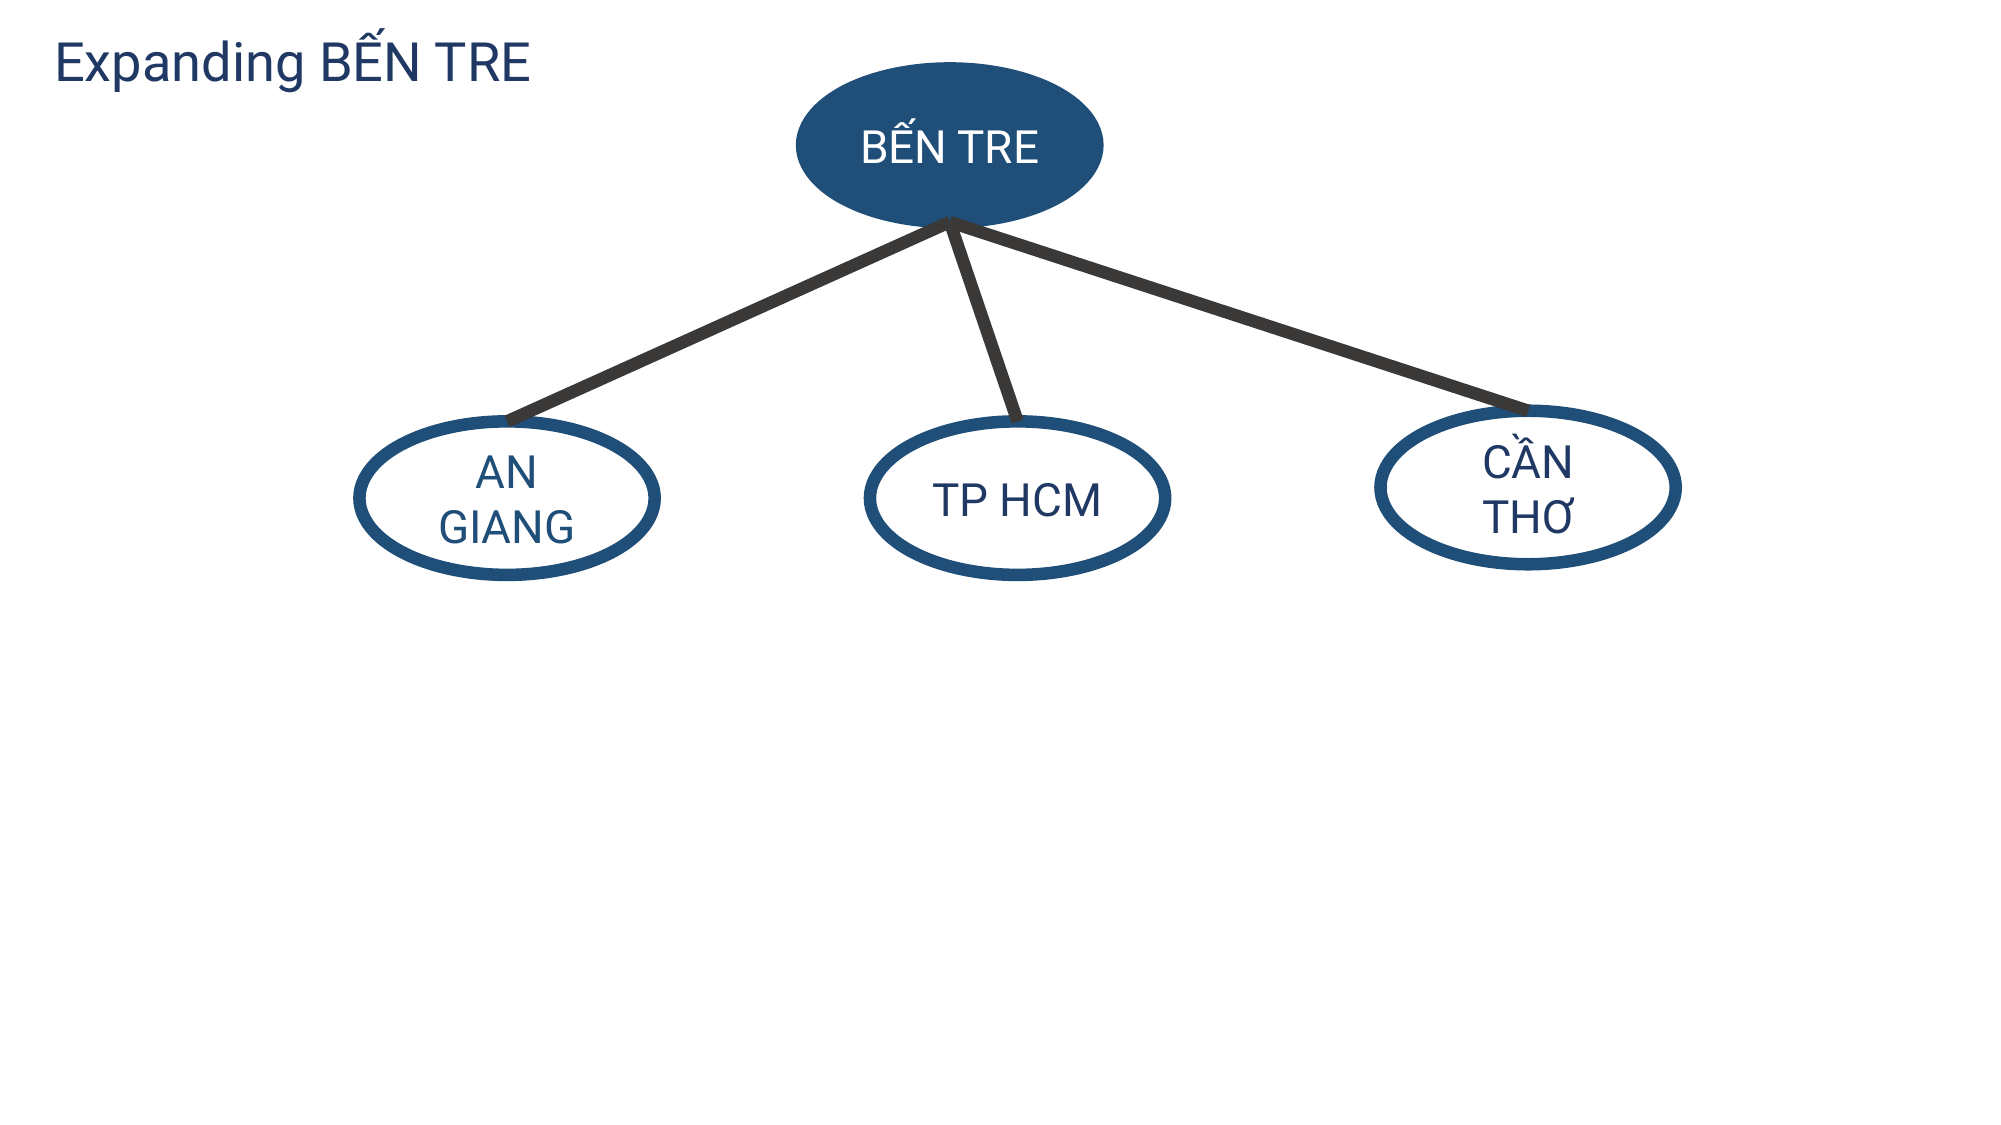

Expanding BẾN TRE
BẾN TRE
CẦN THƠ
AN GIANG
TP HCM